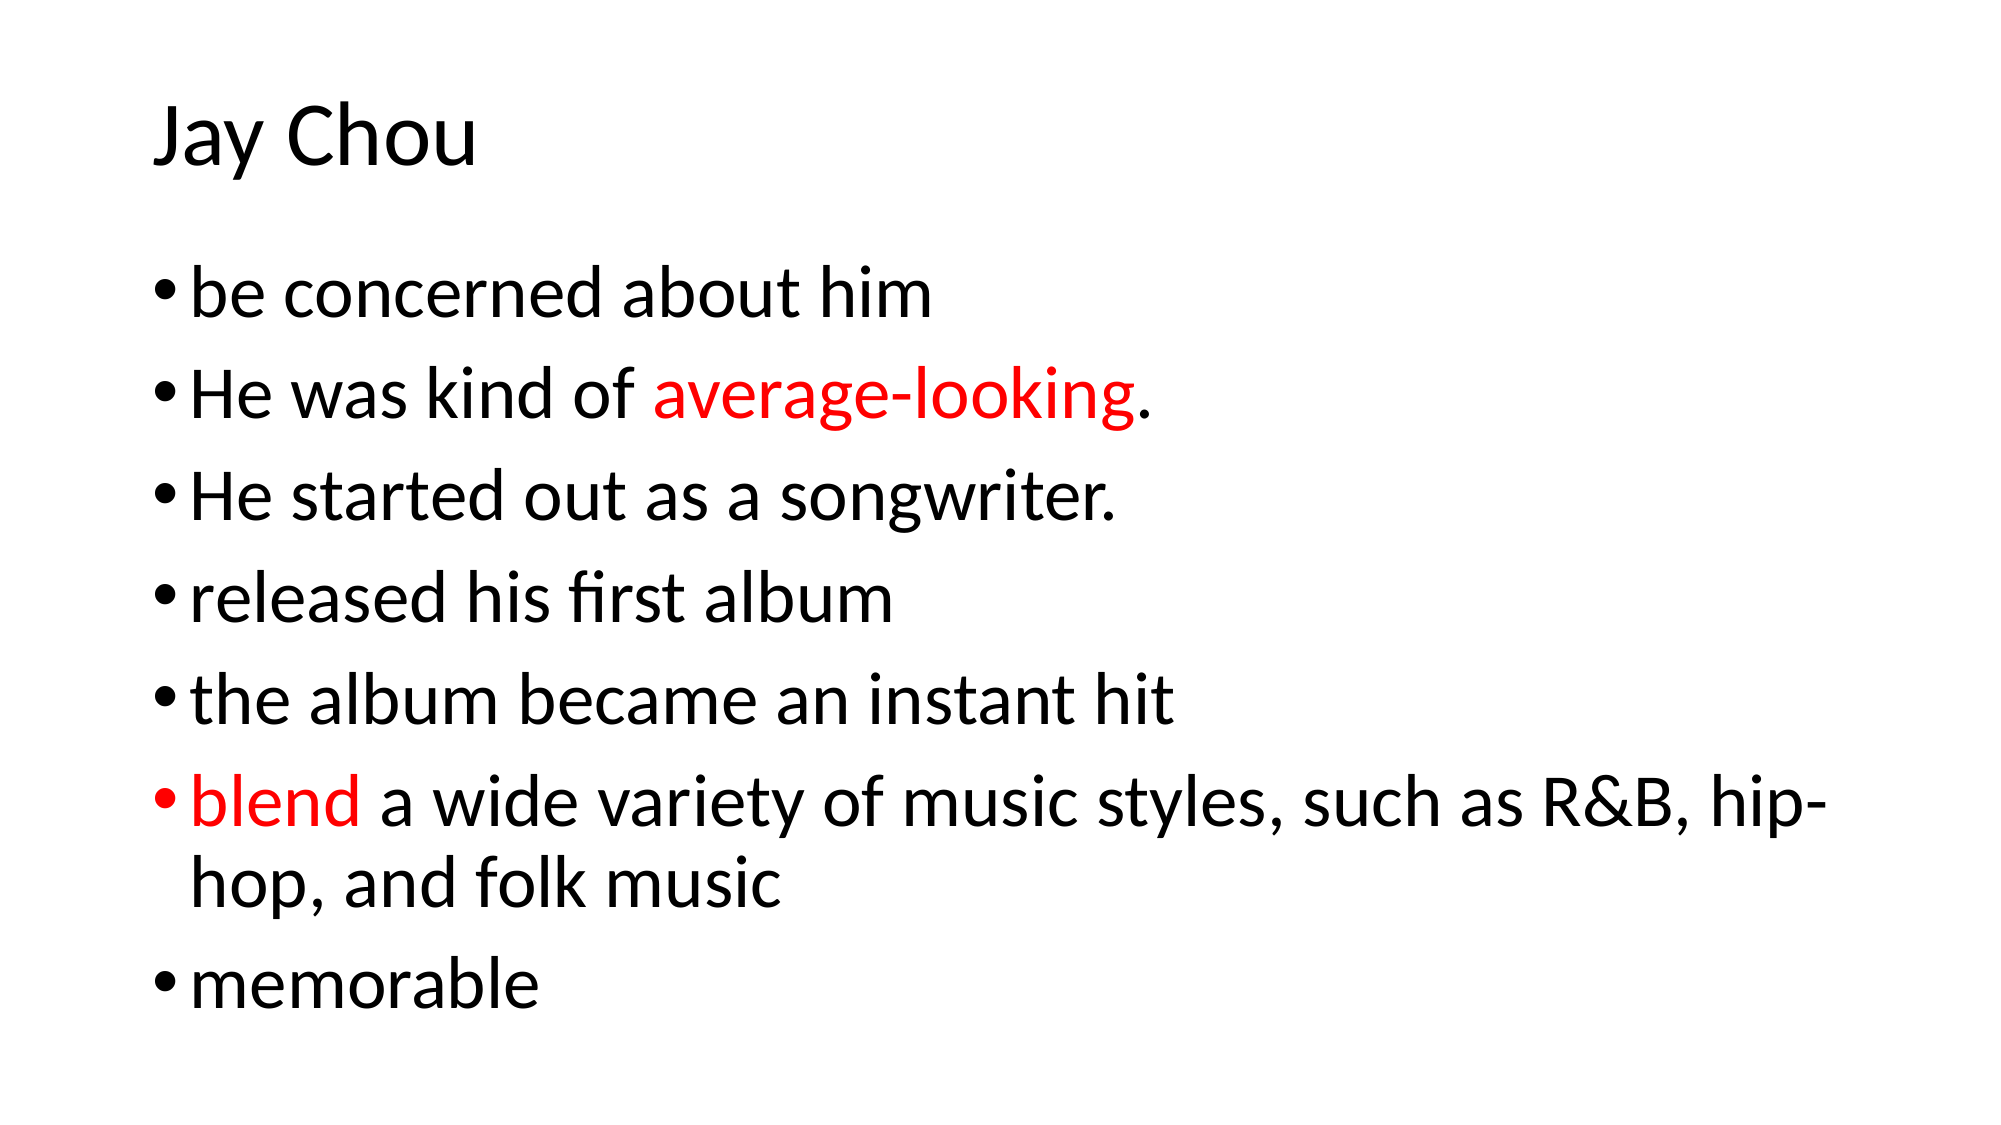

# Jay Chou
be concerned about him
He was kind of average-looking.
He started out as a songwriter.
released his first album
the album became an instant hit
blend a wide variety of music styles, such as R&B, hip-hop, and folk music
memorable